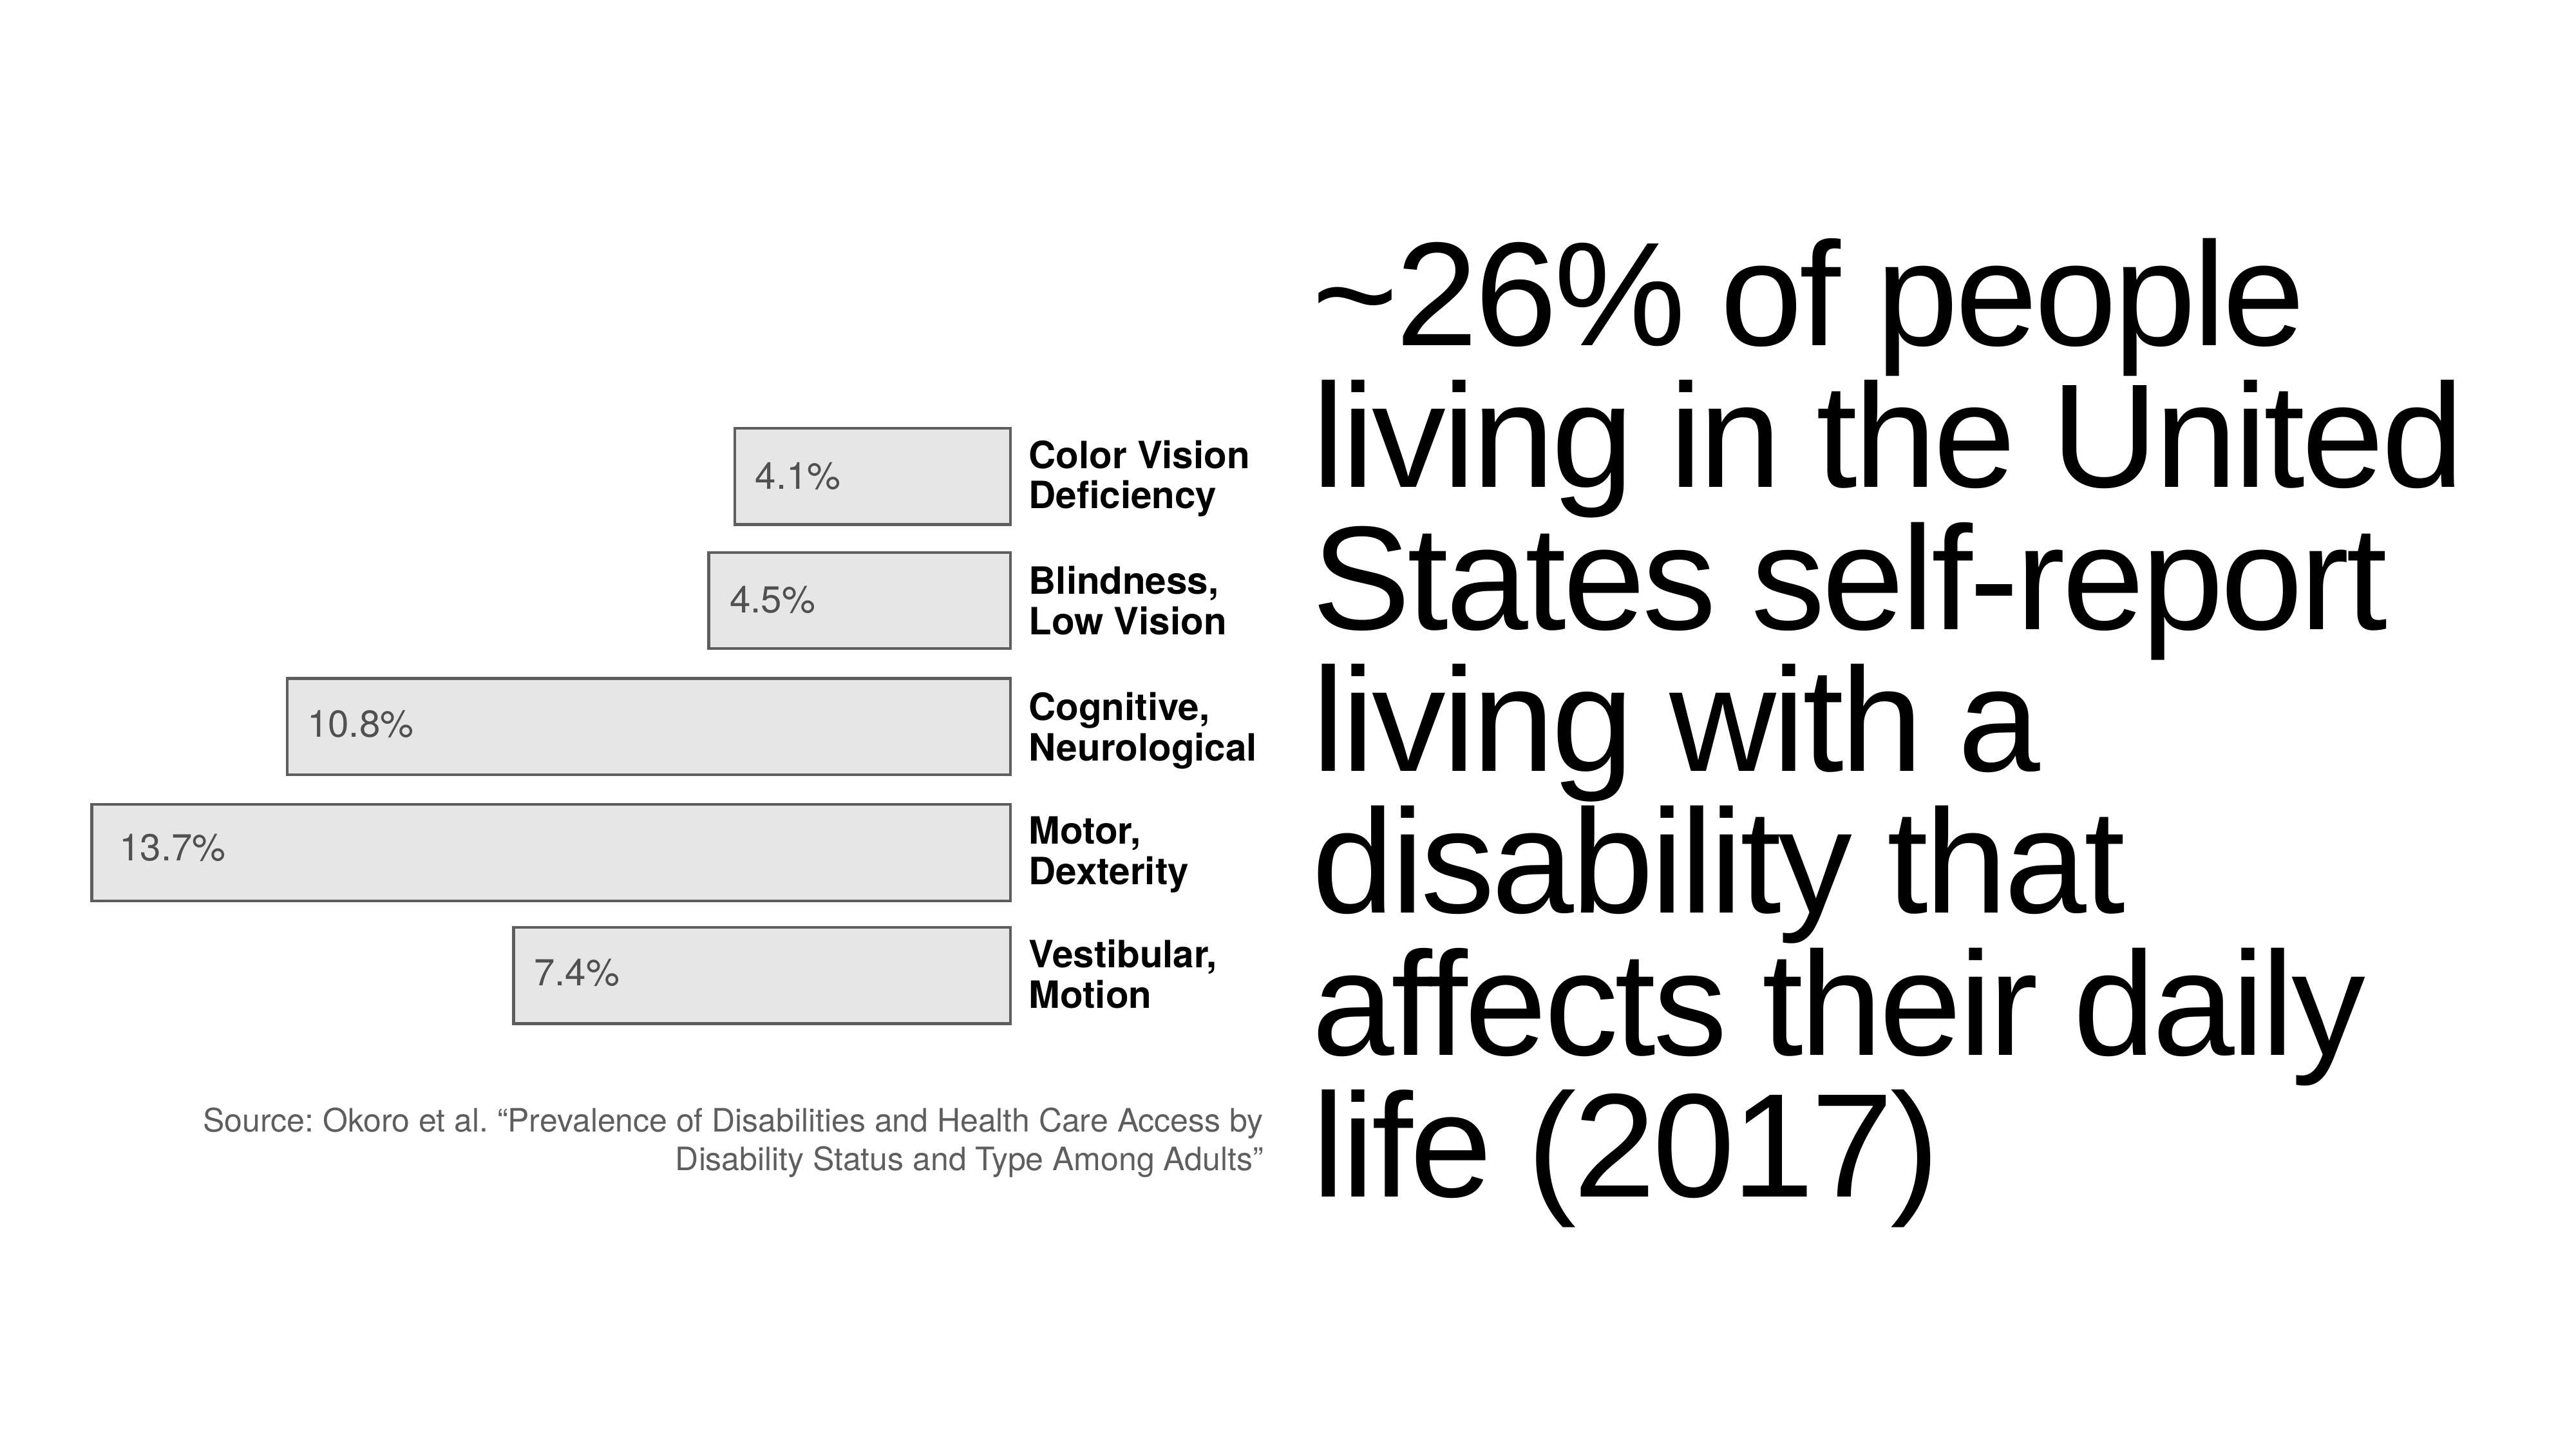

~26% of people living in the United States self-report living with a disability that affects their daily life (2017)

Color Vision Deficiency
4.1%
Blindness, Low Vision
4.5%
Cognitive, Neurological
10.8%
Motor, Dexterity
13.7%
Vestibular, Motion
7.4%
Source: Okoro et al. “Prevalence of Disabilities and Health Care Access by Disability Status and Type Among Adults”
10